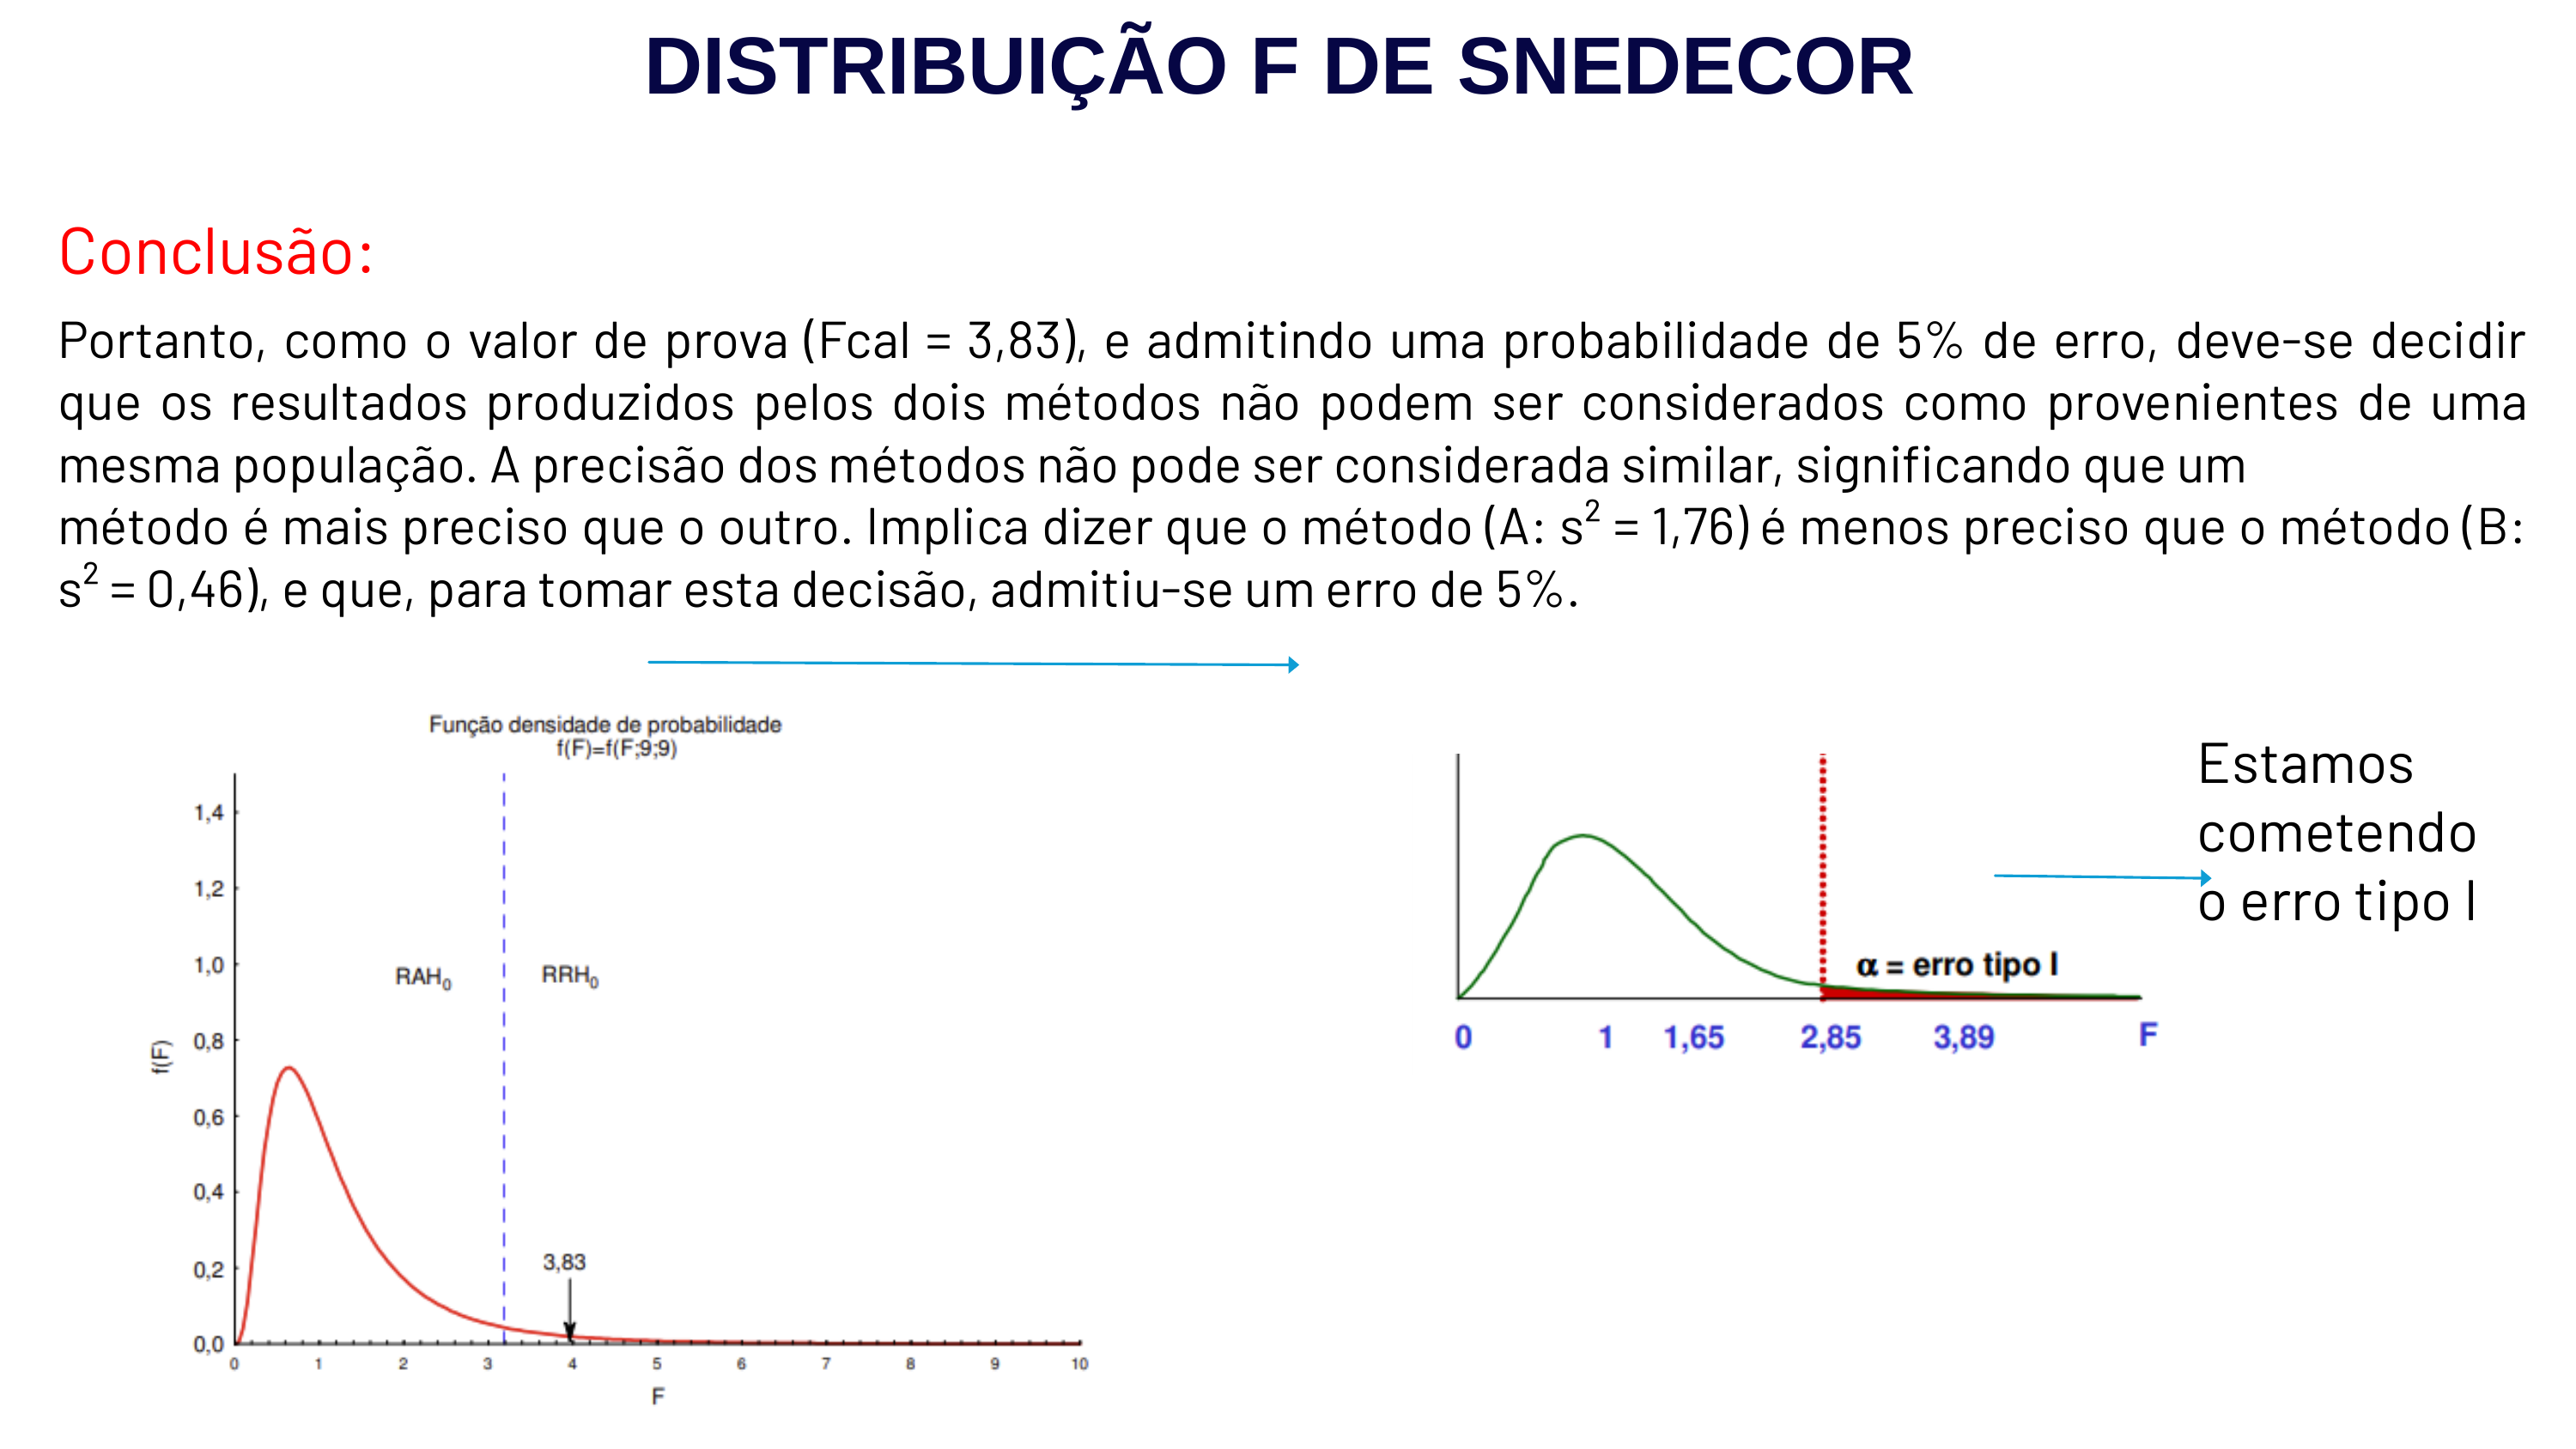

DISTRIBUIÇÃO F DE SNEDECOR
Conclusão:
Portanto, como o valor de prova (Fcal = 3,83), e admitindo uma probabilidade de 5% de erro, deve-se decidir que os resultados produzidos pelos dois métodos não podem ser considerados como provenientes de uma mesma população. A precisão dos métodos não pode ser considerada similar, significando que um
método é mais preciso que o outro. Implica dizer que o método (A: s² = 1,76) é menos preciso que o método (B: s² = 0,46), e que, para tomar esta decisão, admitiu-se um erro de 5%.

Estamos cometendo o erro tipo I